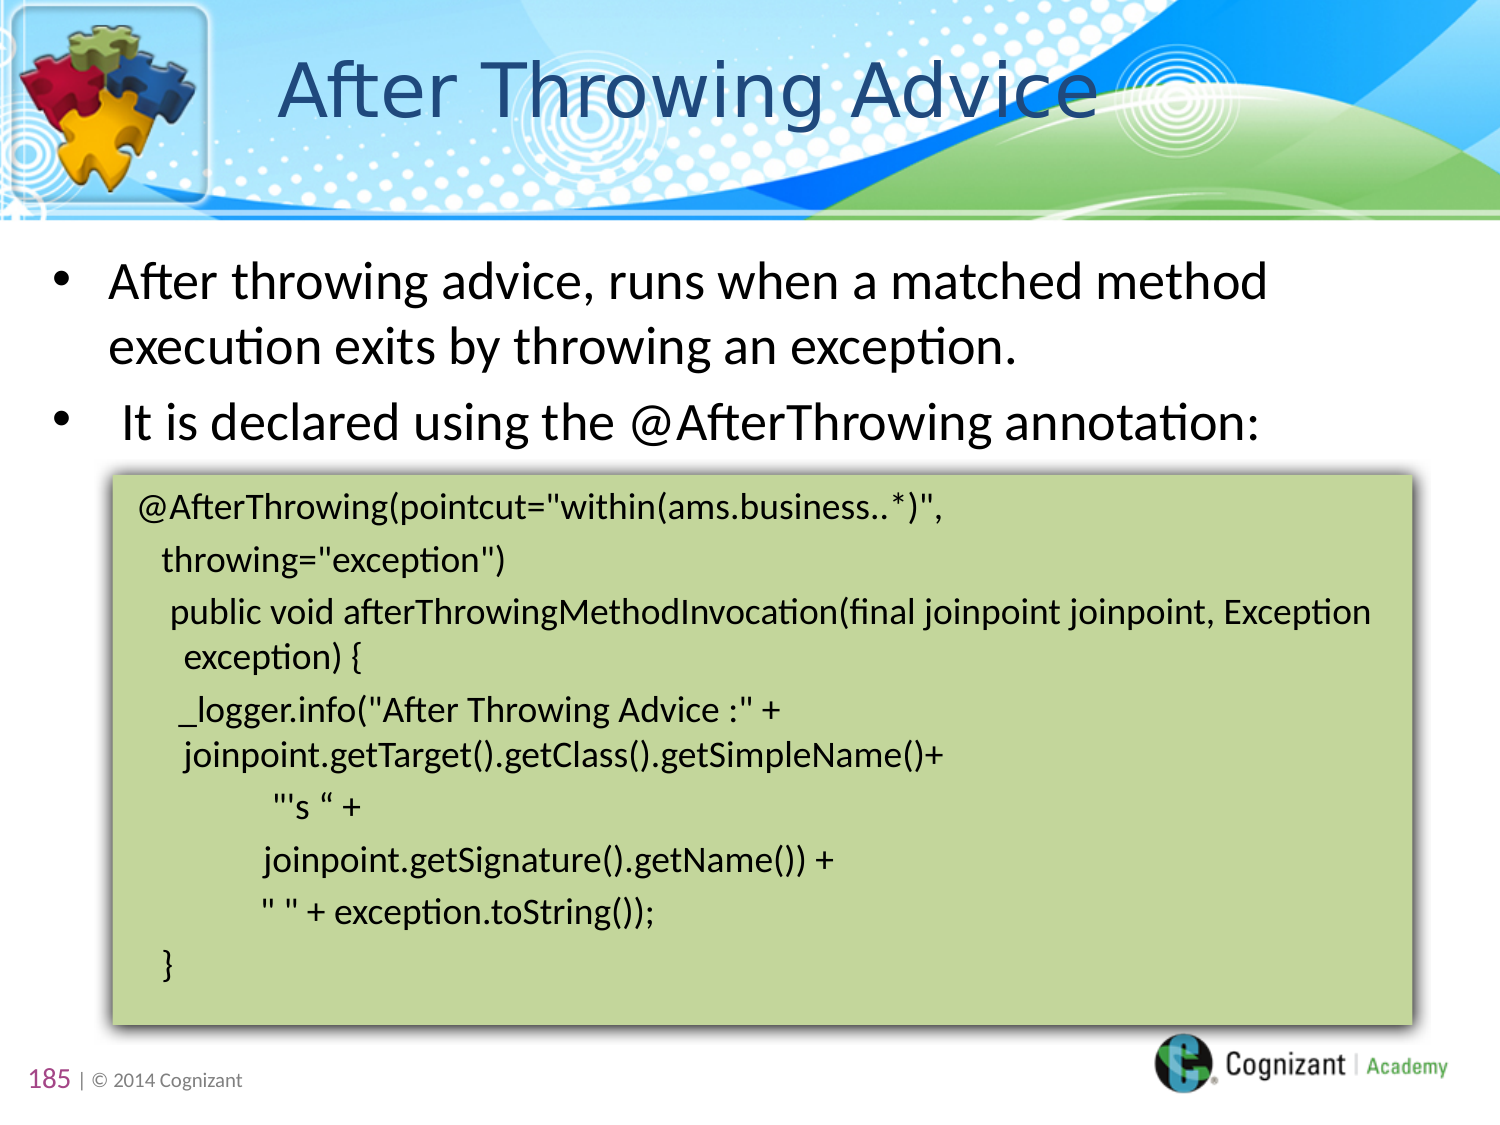

# After Throwing Advice
After throwing advice, runs when a matched method execution exits by throwing an exception.
 It is declared using the @AfterThrowing annotation:
 @AfterThrowing(pointcut="within(ams.business..*)",
    throwing="exception")
     public void afterThrowingMethodInvocation(final joinpoint joinpoint, Exception exception) {
      _logger.info("After Throwing Advice :" +  	joinpoint.getTarget().getClass().getSimpleName()+
                 "'s “ +
                joinpoint.getSignature().getName()) +
	         " " + exception.toString());
    }

185